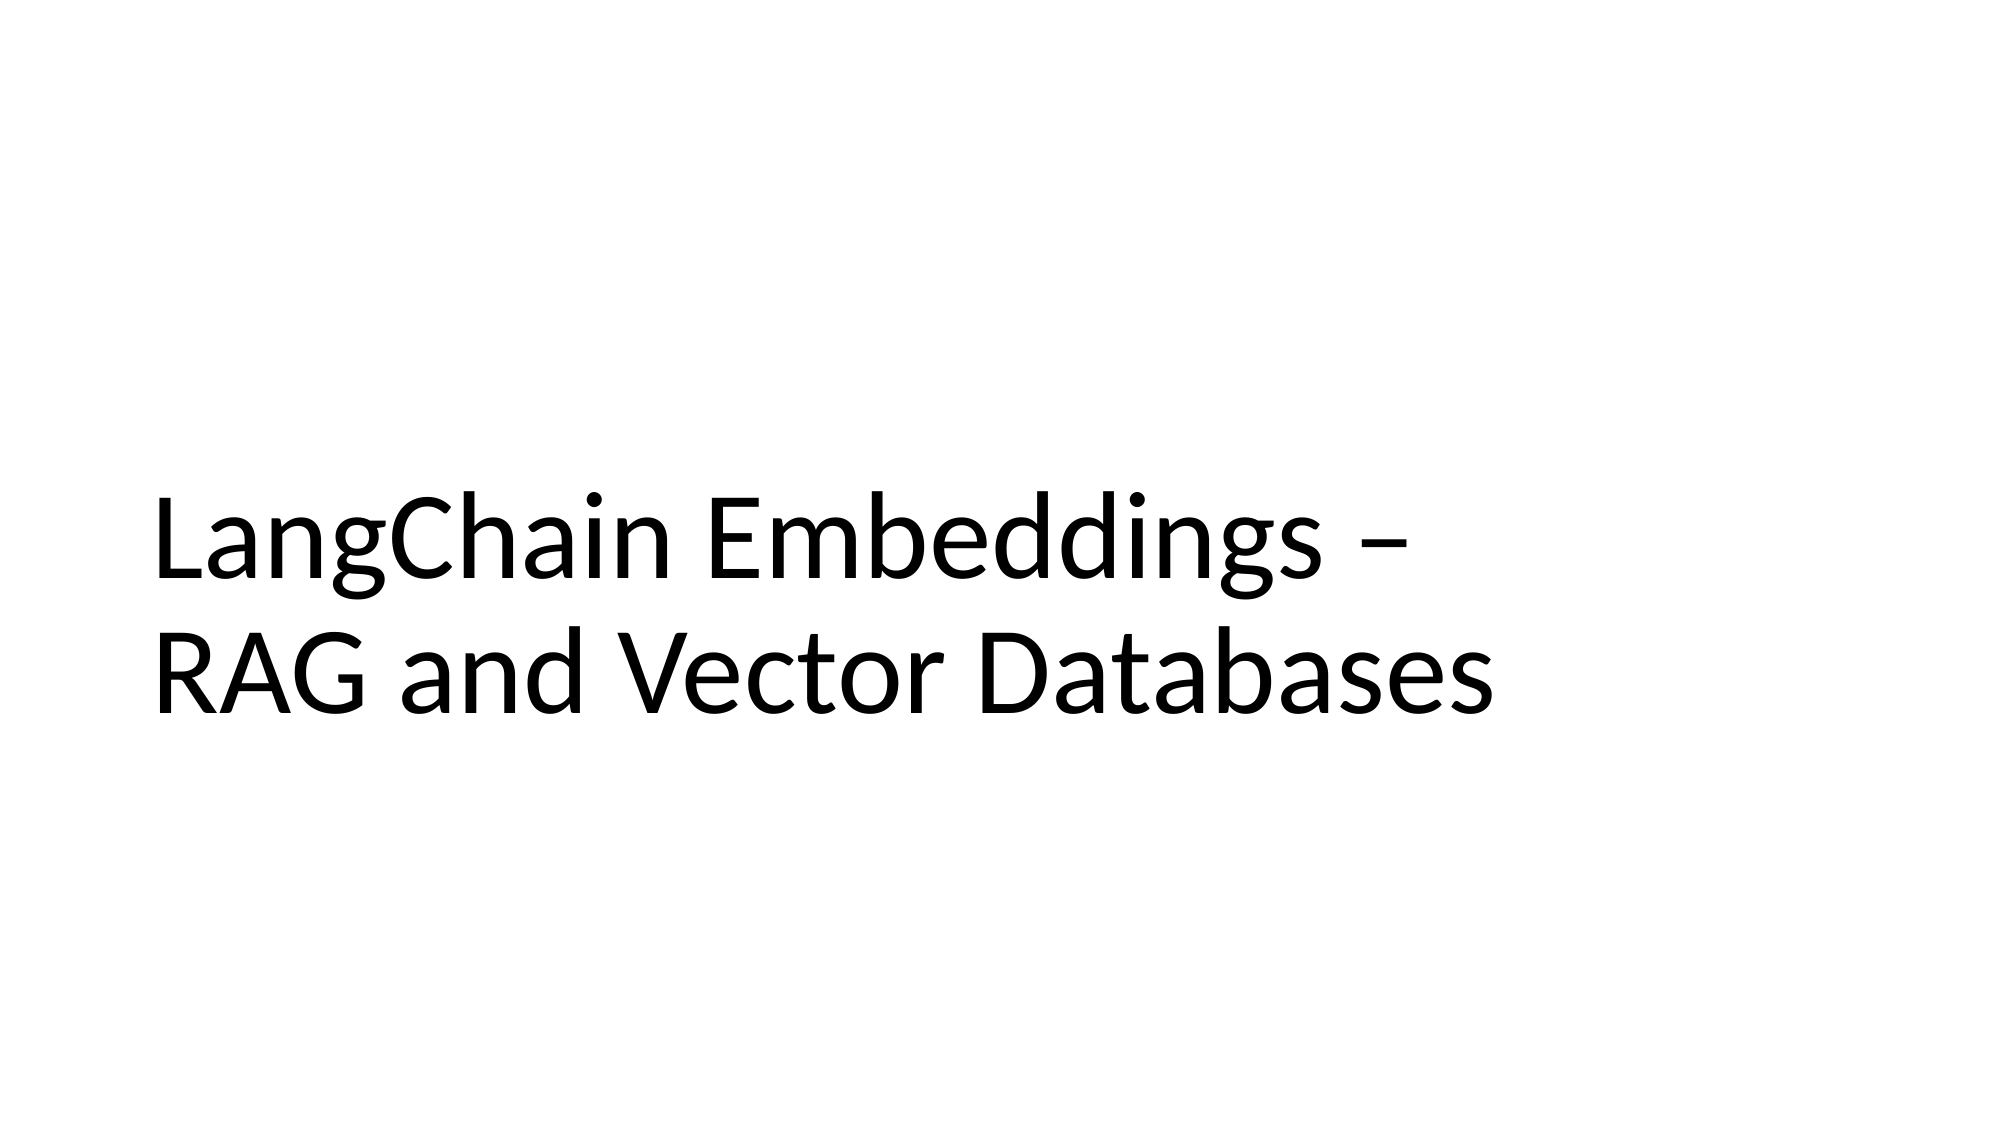

# LangChain Embeddings – RAG and Vector Databases